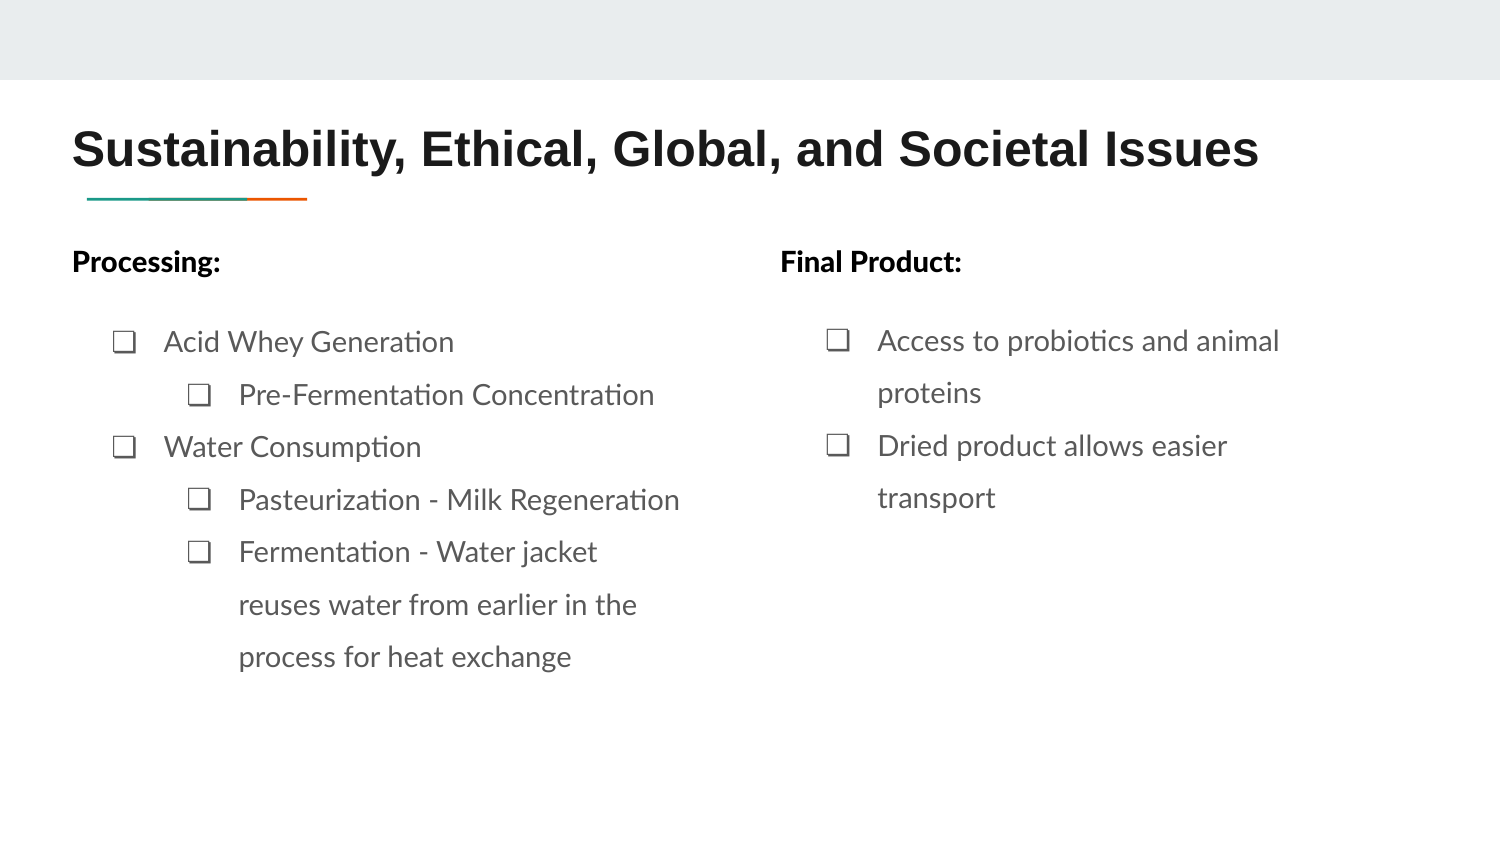

# Sustainability, Ethical, Global, and Societal Issues
Processing:
Final Product:
Access to probiotics and animal proteins
Dried product allows easier transport
Acid Whey Generation
Pre-Fermentation Concentration
Water Consumption
Pasteurization - Milk Regeneration
Fermentation - Water jacket reuses water from earlier in the process for heat exchange